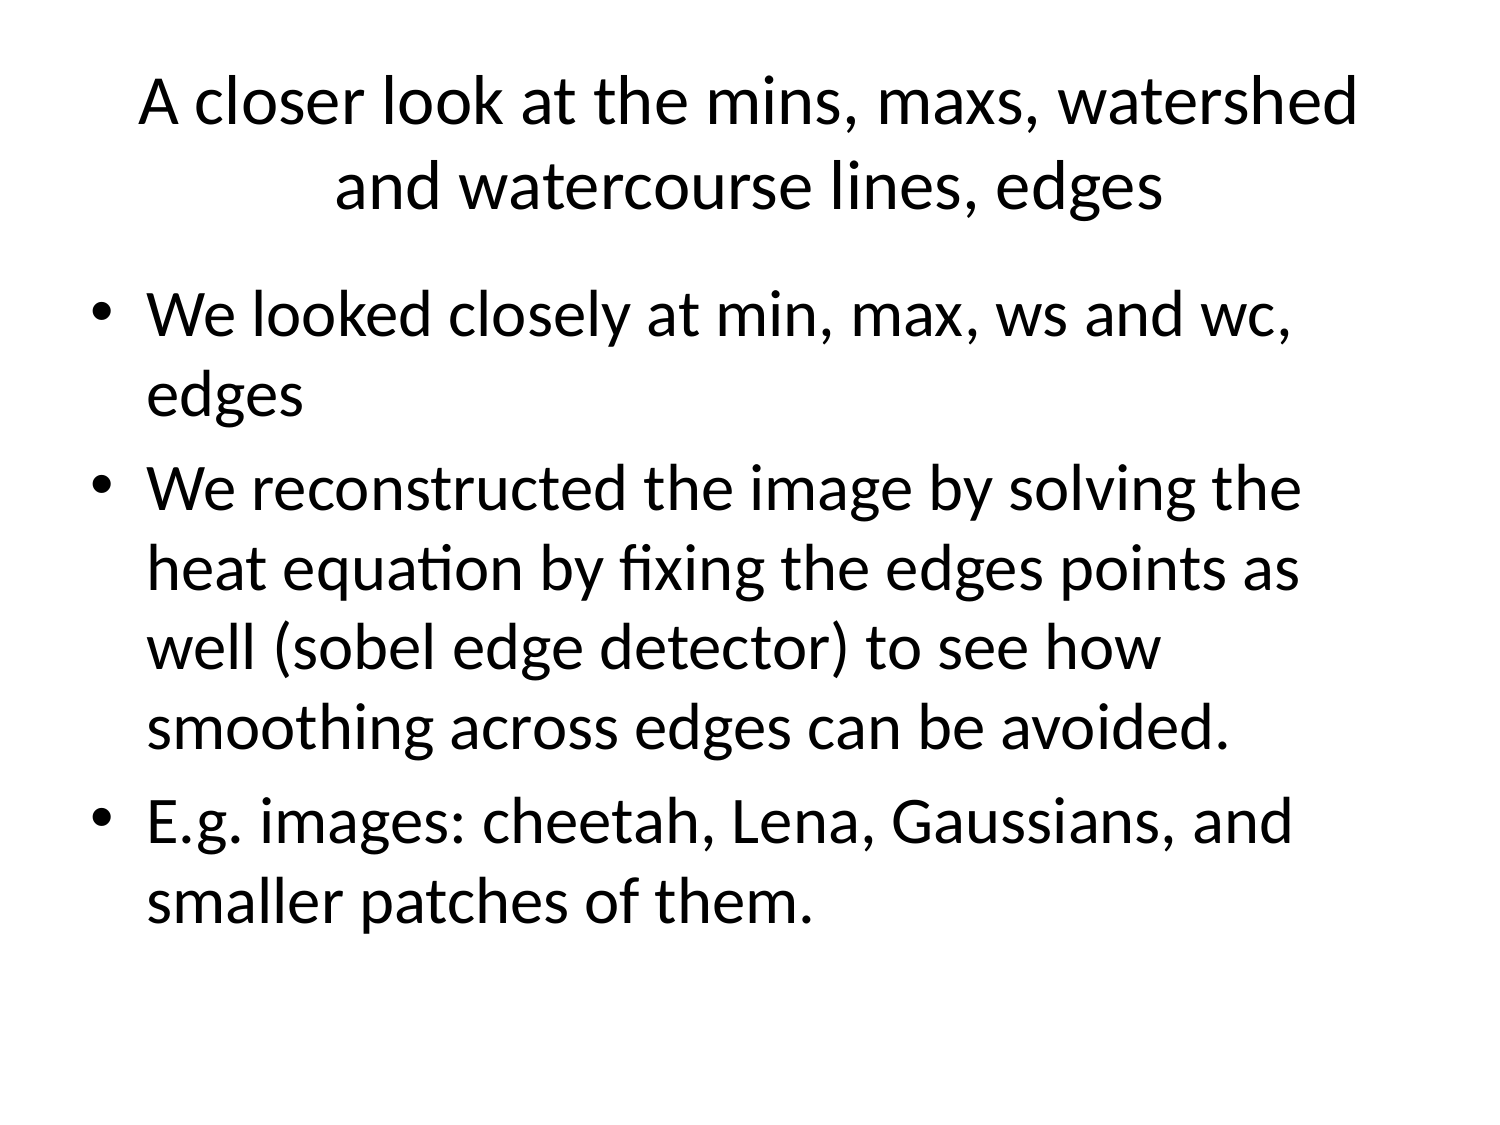

# A closer look at the mins, maxs, watershed and watercourse lines, edges
We looked closely at min, max, ws and wc, edges
We reconstructed the image by solving the heat equation by fixing the edges points as well (sobel edge detector) to see how smoothing across edges can be avoided.
E.g. images: cheetah, Lena, Gaussians, and smaller patches of them.